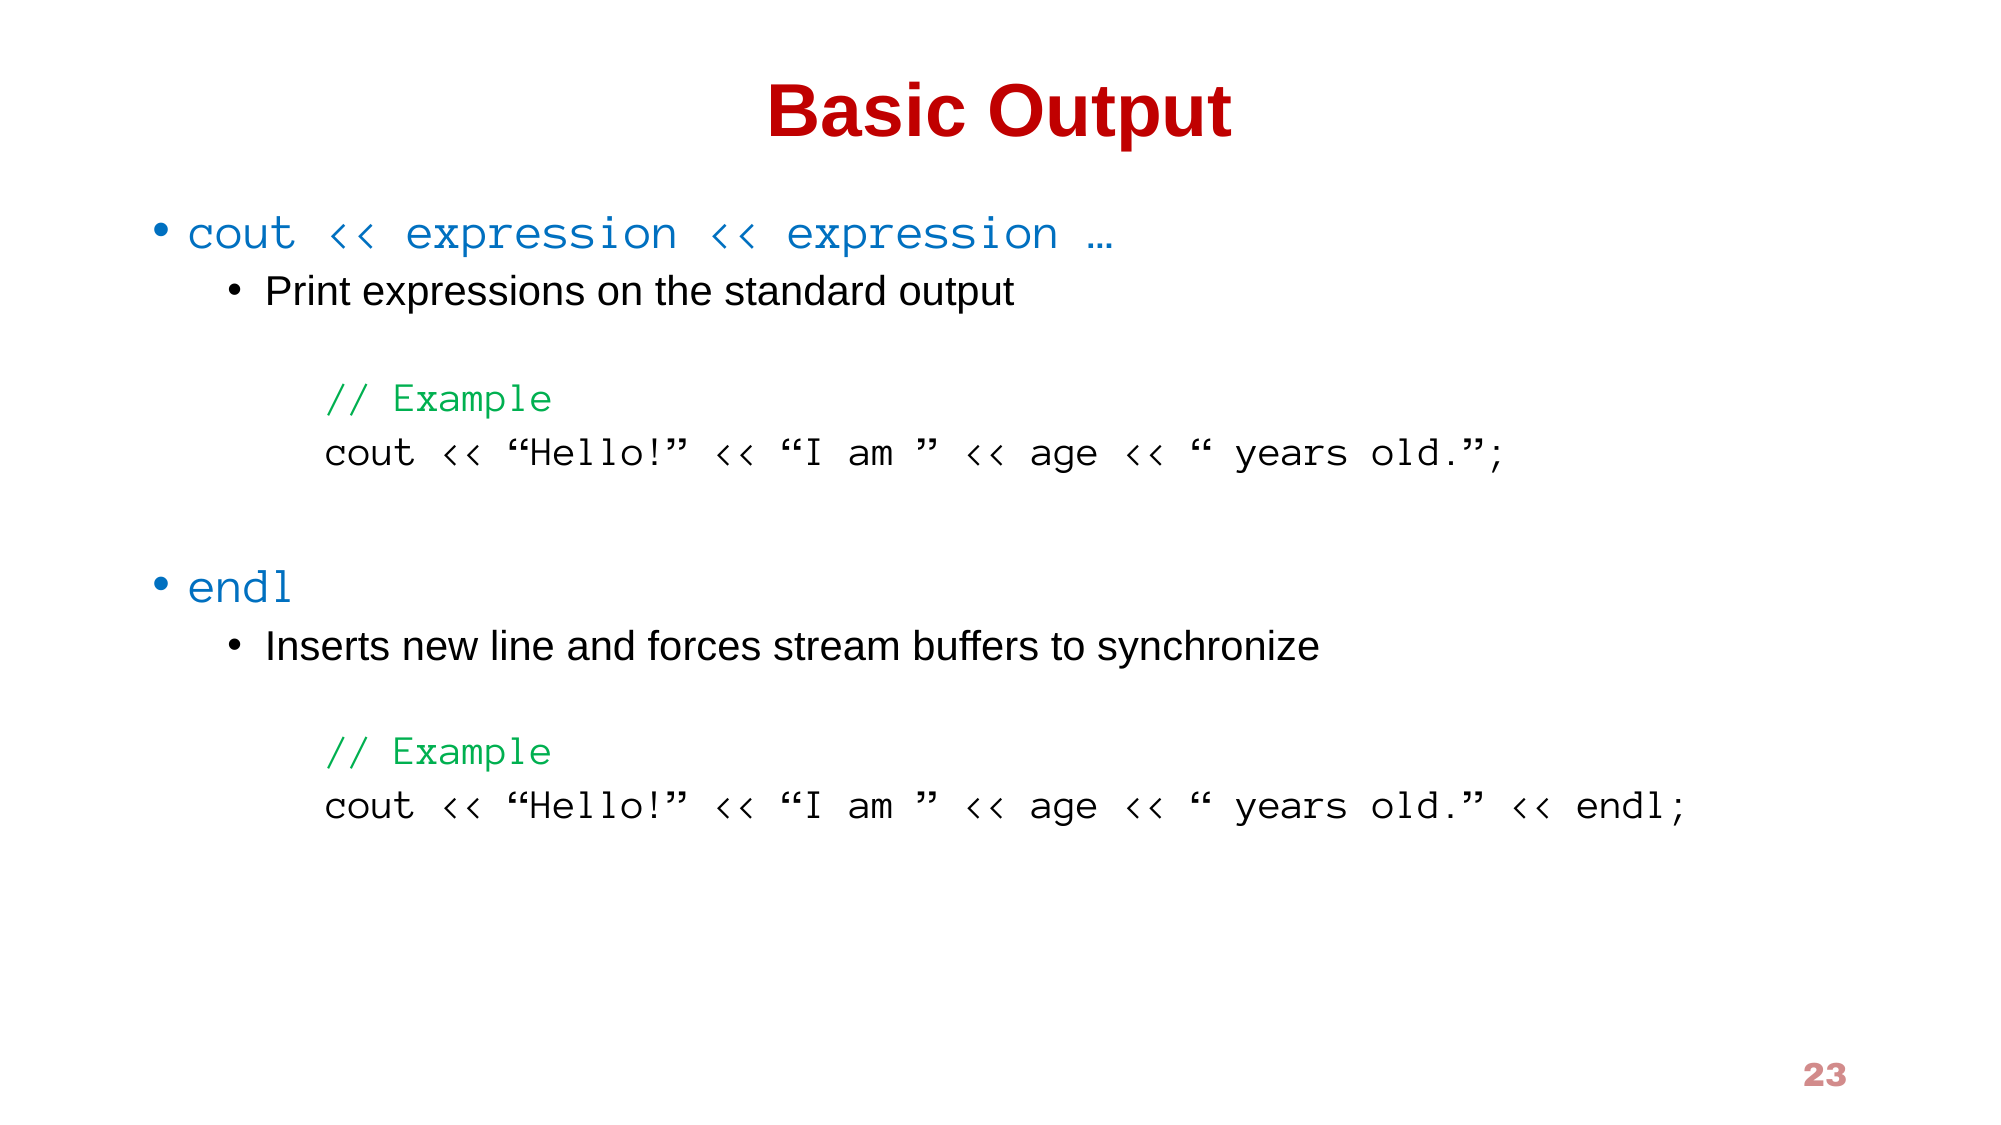

# Basic Output
cout << expression << expression …
Print expressions on the standard output

endl
Inserts new line and forces stream buffers to synchronize

// Example
cout << “Hello!” << “I am ” << age << “ years old.”;
// Example
cout << “Hello!” << “I am ” << age << “ years old.” << endl;
23